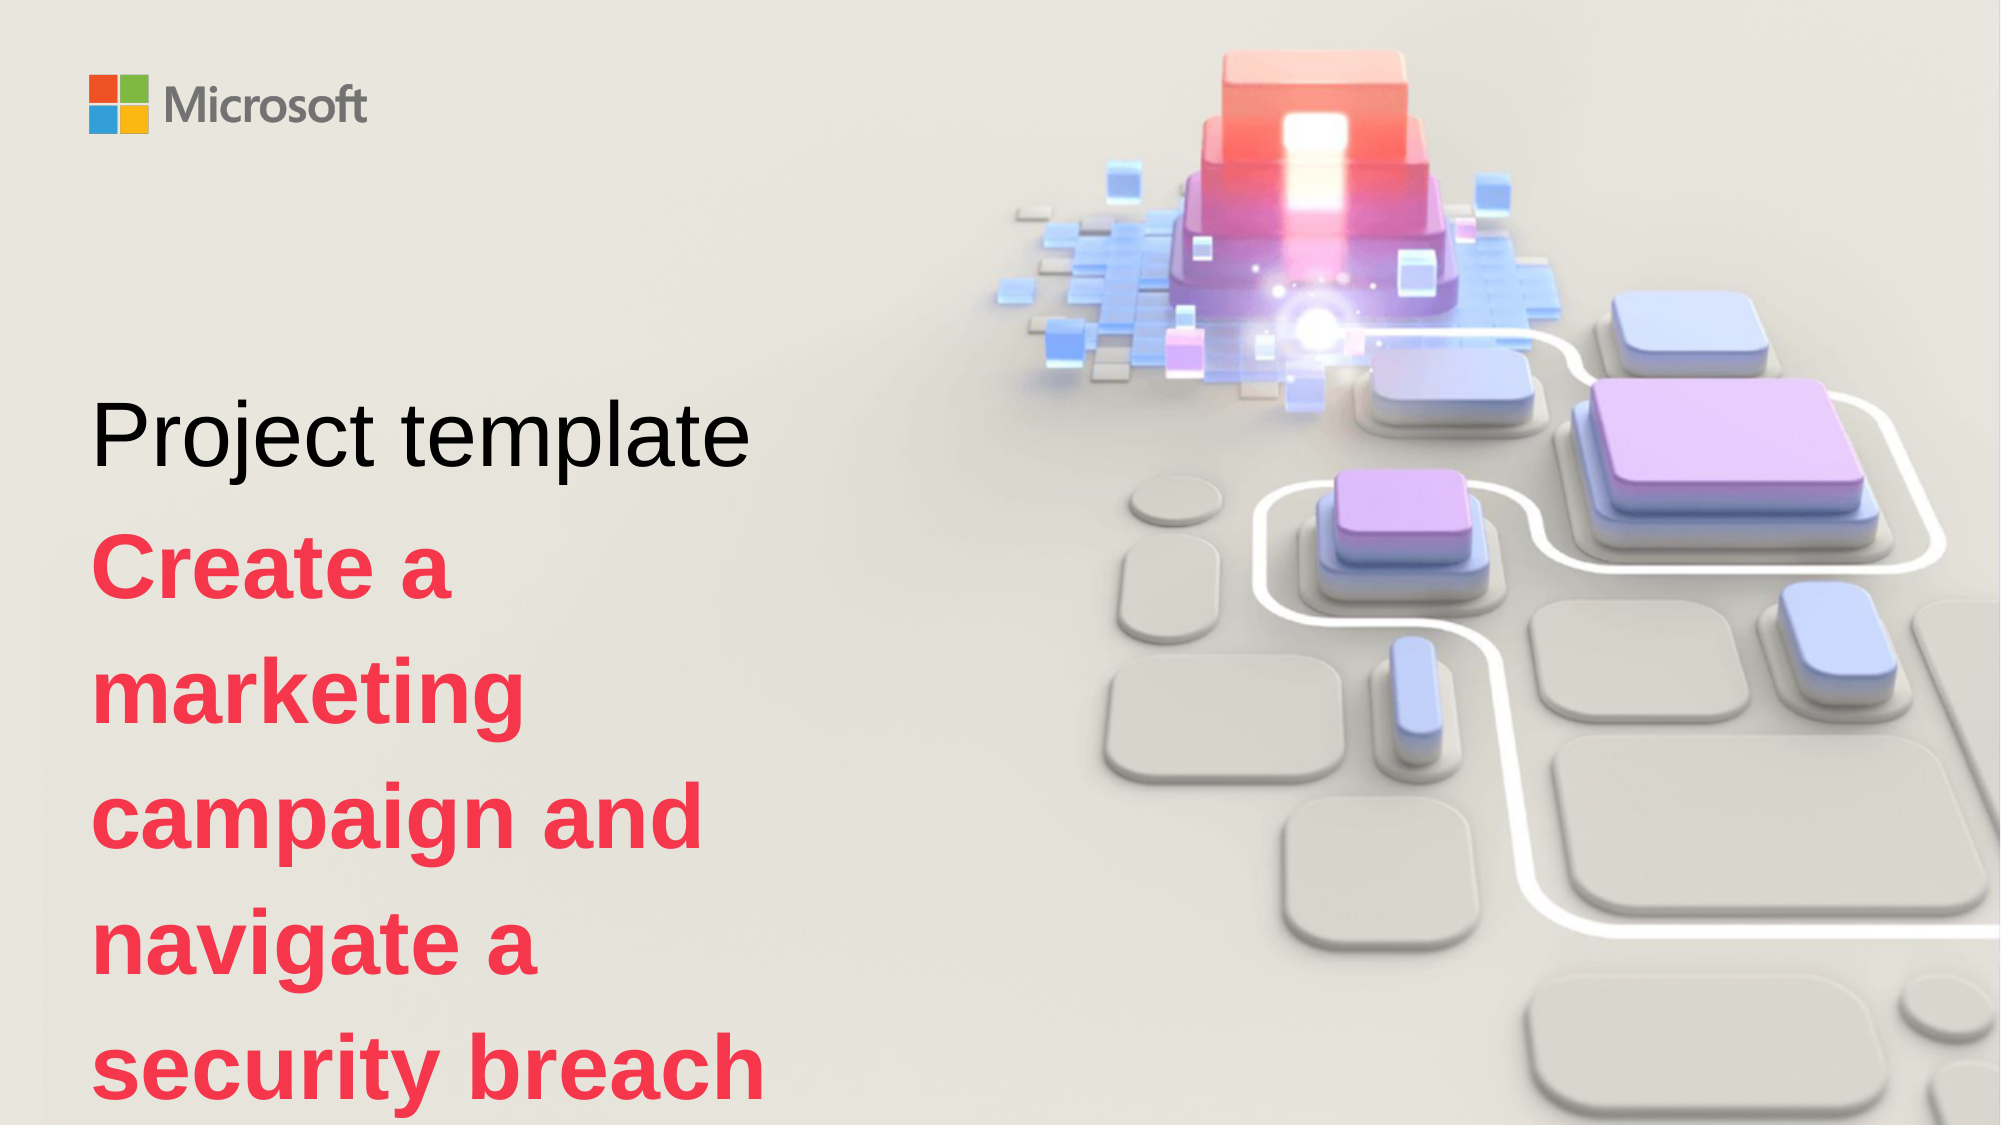

# Project template
Create a marketing campaign and navigate a security breach